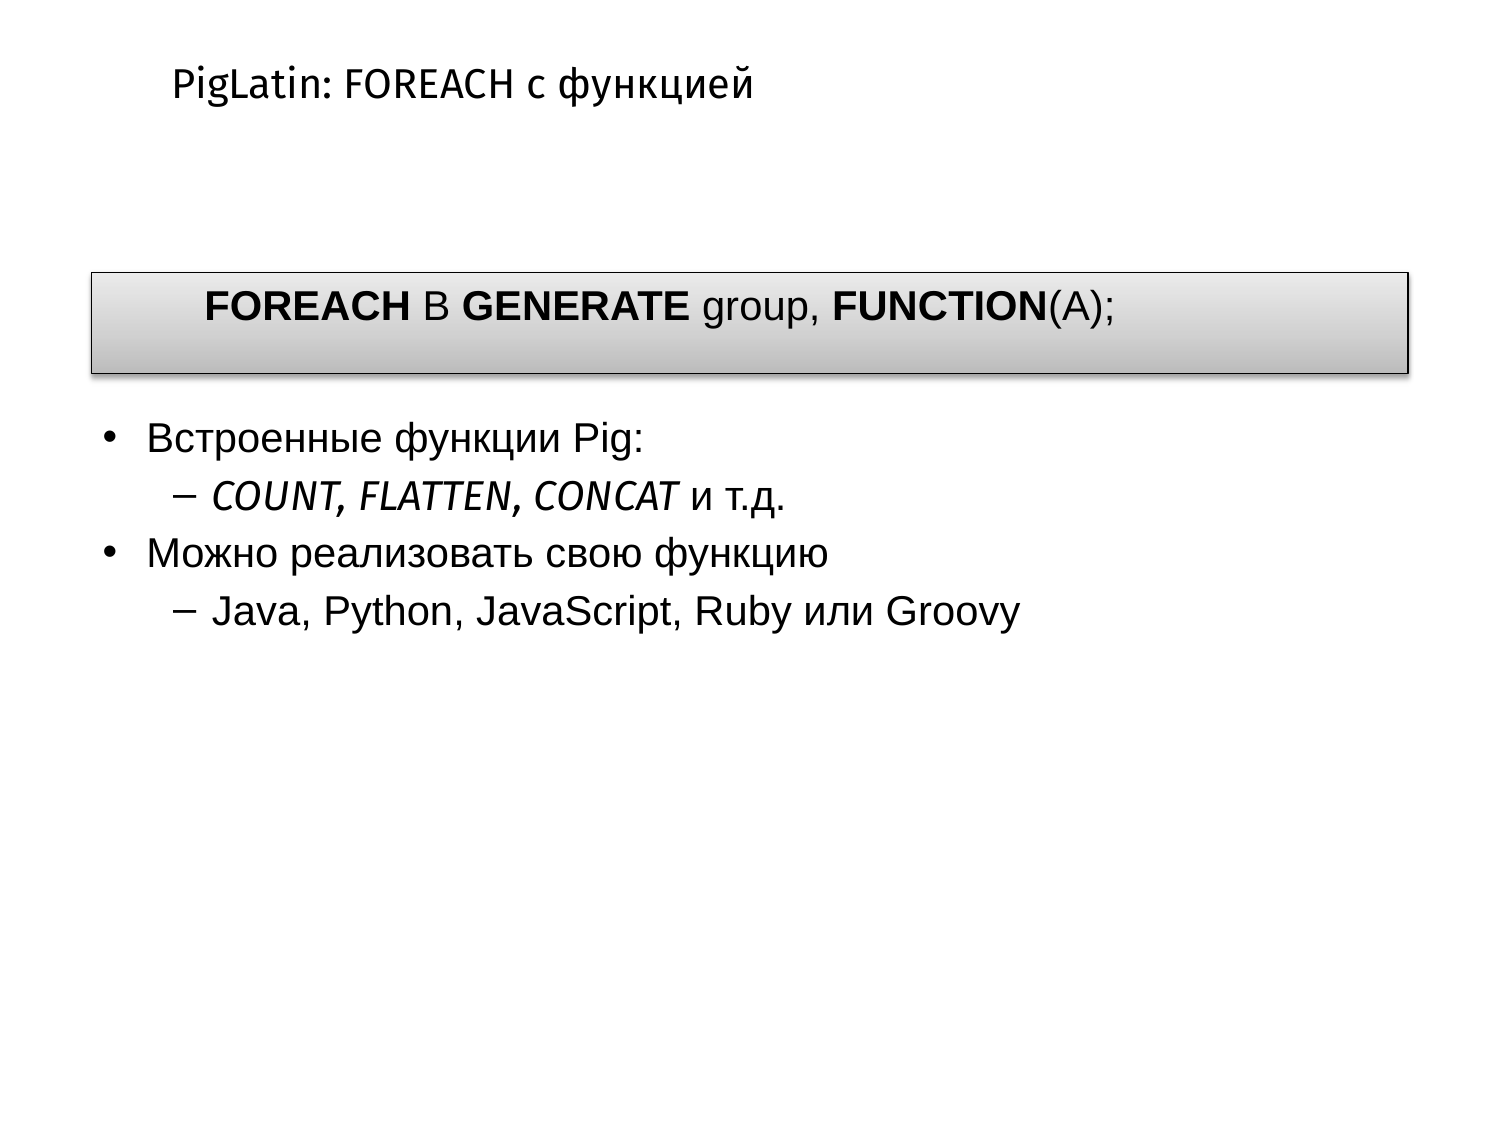

# PigLatin: FOREACH с функцией

FOREACH B GENERATE group, FUNCTION(A);
Встроенные функции Pig:
COUNT, FLATTEN, CONCAT и т.д.
Можно реализовать свою функцию
Java, Python, JavaScript, Ruby или Groovy